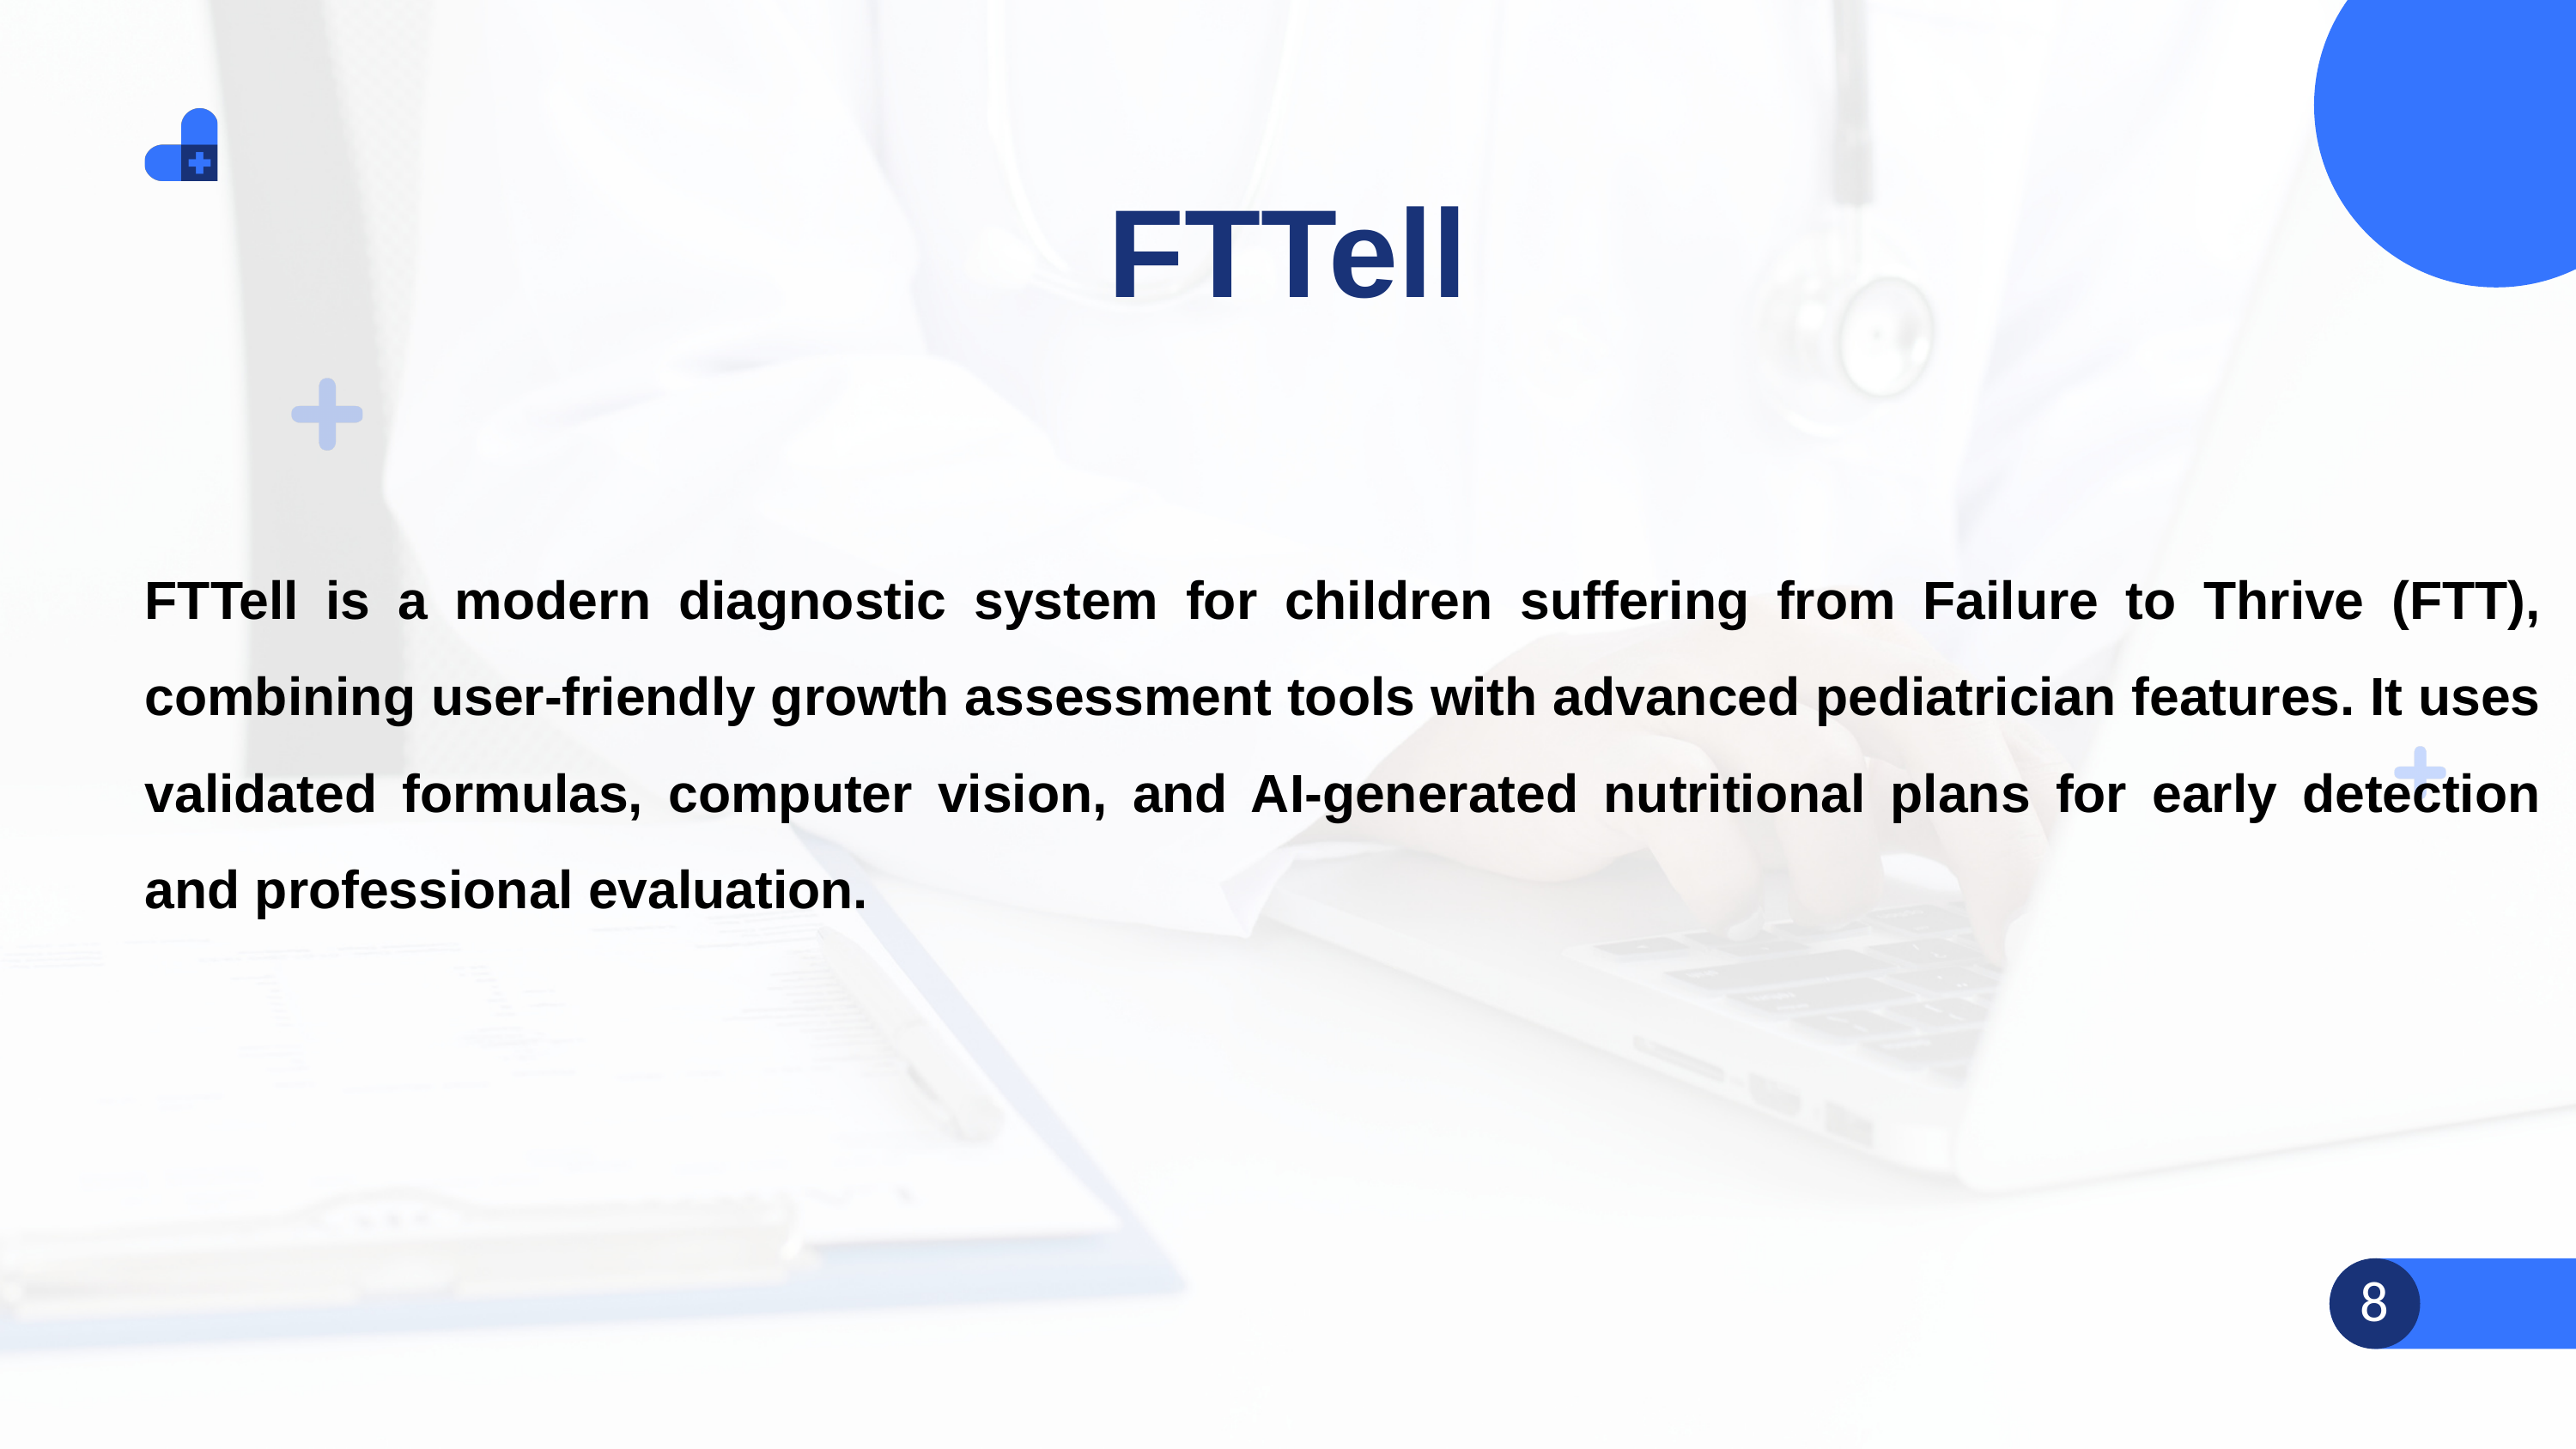

FTTell

FTTell is a modern diagnostic system for children suffering from Failure to Thrive (FTT), combining user-friendly growth assessment tools with advanced pediatrician features. It uses validated formulas, computer vision, and AI-generated nutritional plans for early detection and professional evaluation.

8